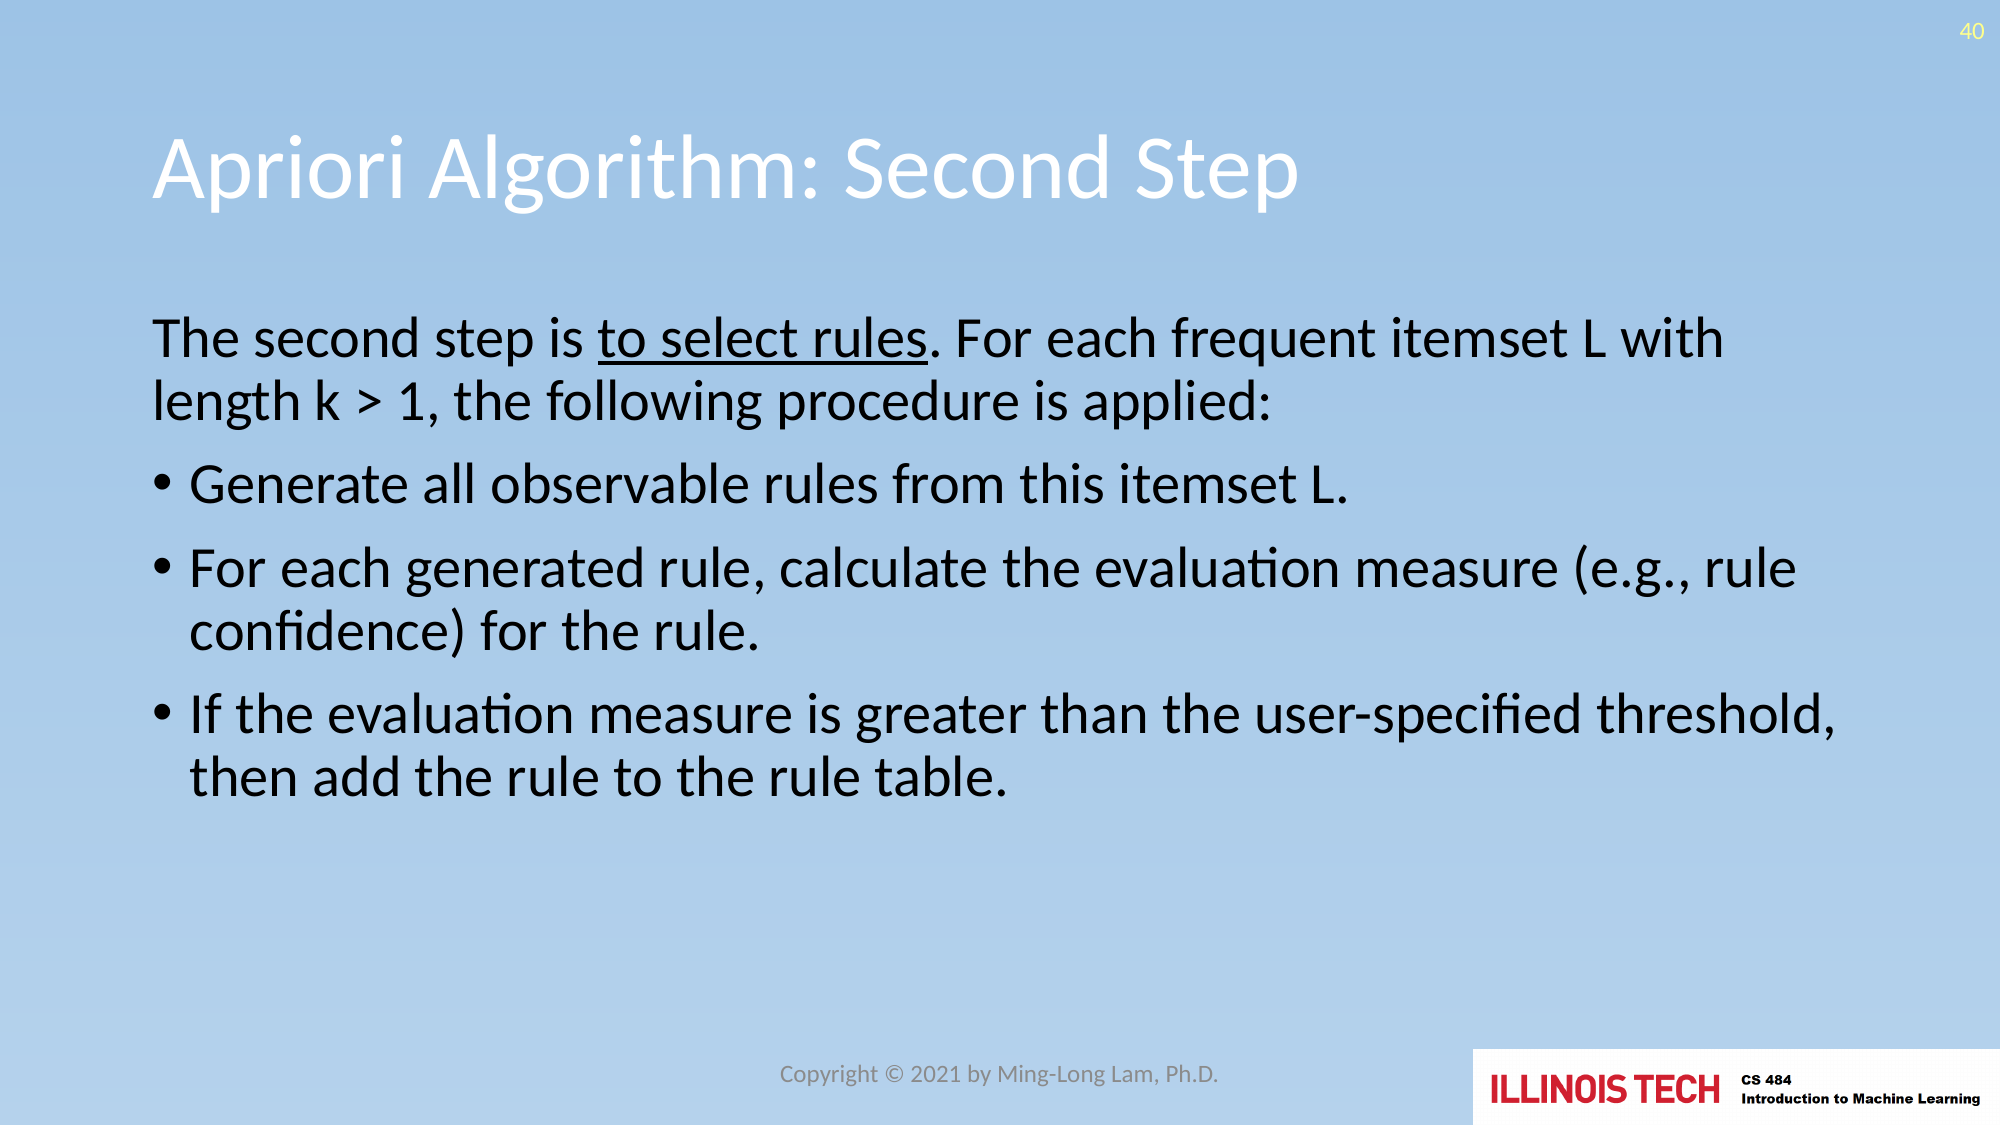

40
# Apriori Algorithm: Second Step
The second step is to select rules. For each frequent itemset L with length k > 1, the following procedure is applied:
Generate all observable rules from this itemset L.
For each generated rule, calculate the evaluation measure (e.g., rule confidence) for the rule.
If the evaluation measure is greater than the user-specified threshold, then add the rule to the rule table.
Copyright © 2021 by Ming-Long Lam, Ph.D.